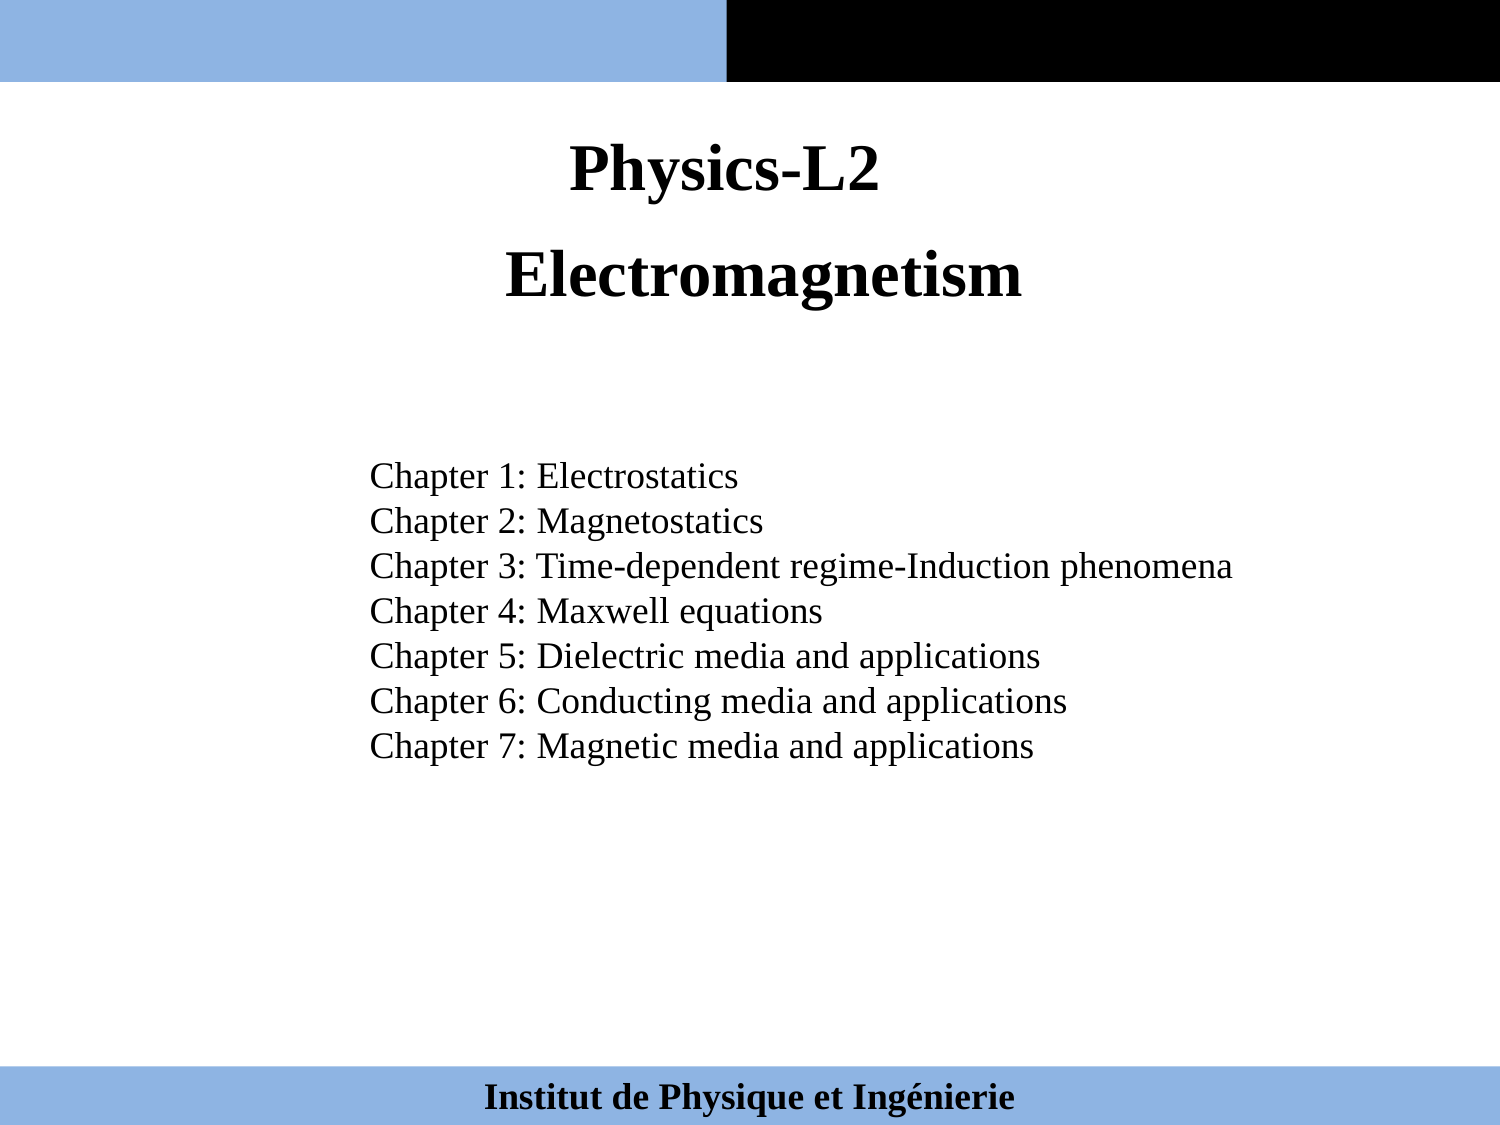

Physics-L2
Electromagnetism

Chapter 1: Electrostatics
Chapter 2: Magnetostatics
Chapter 3: Time-dependent regime-Induction phenomena
Chapter 4: Maxwell equations
Chapter 5: Dielectric media and applications
Chapter 6: Conducting media and applications
Chapter 7: Magnetic media and applications
      Institut de Physique et Ingénierie